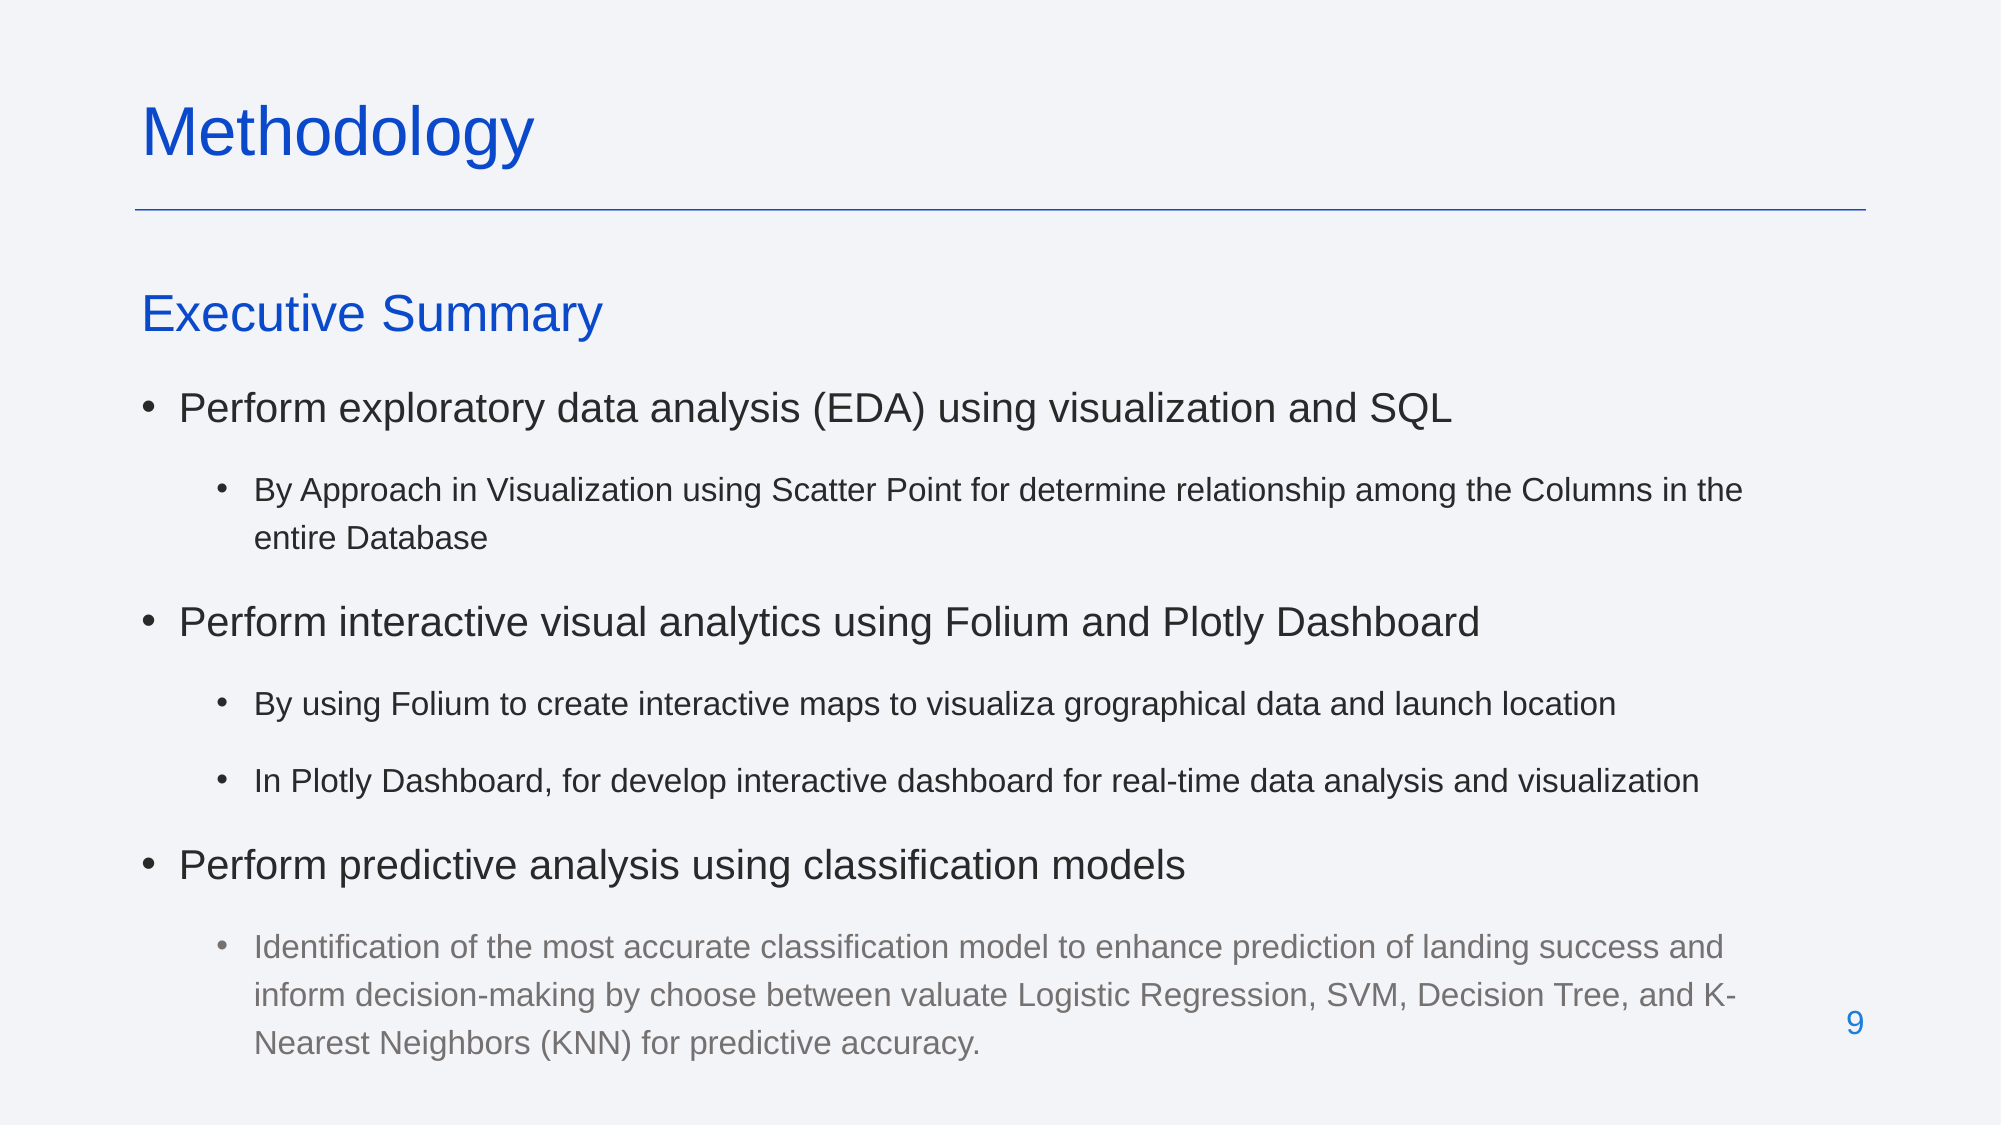

Methodology
Executive Summary
Perform exploratory data analysis (EDA) using visualization and SQL
By Approach in Visualization using Scatter Point for determine relationship among the Columns in the entire Database
Perform interactive visual analytics using Folium and Plotly Dashboard
By using Folium to create interactive maps to visualiza grographical data and launch location
In Plotly Dashboard, for develop interactive dashboard for real-time data analysis and visualization
Perform predictive analysis using classification models
Identification of the most accurate classification model to enhance prediction of landing success and inform decision-making by choose between valuate Logistic Regression, SVM, Decision Tree, and K-Nearest Neighbors (KNN) for predictive accuracy.

9